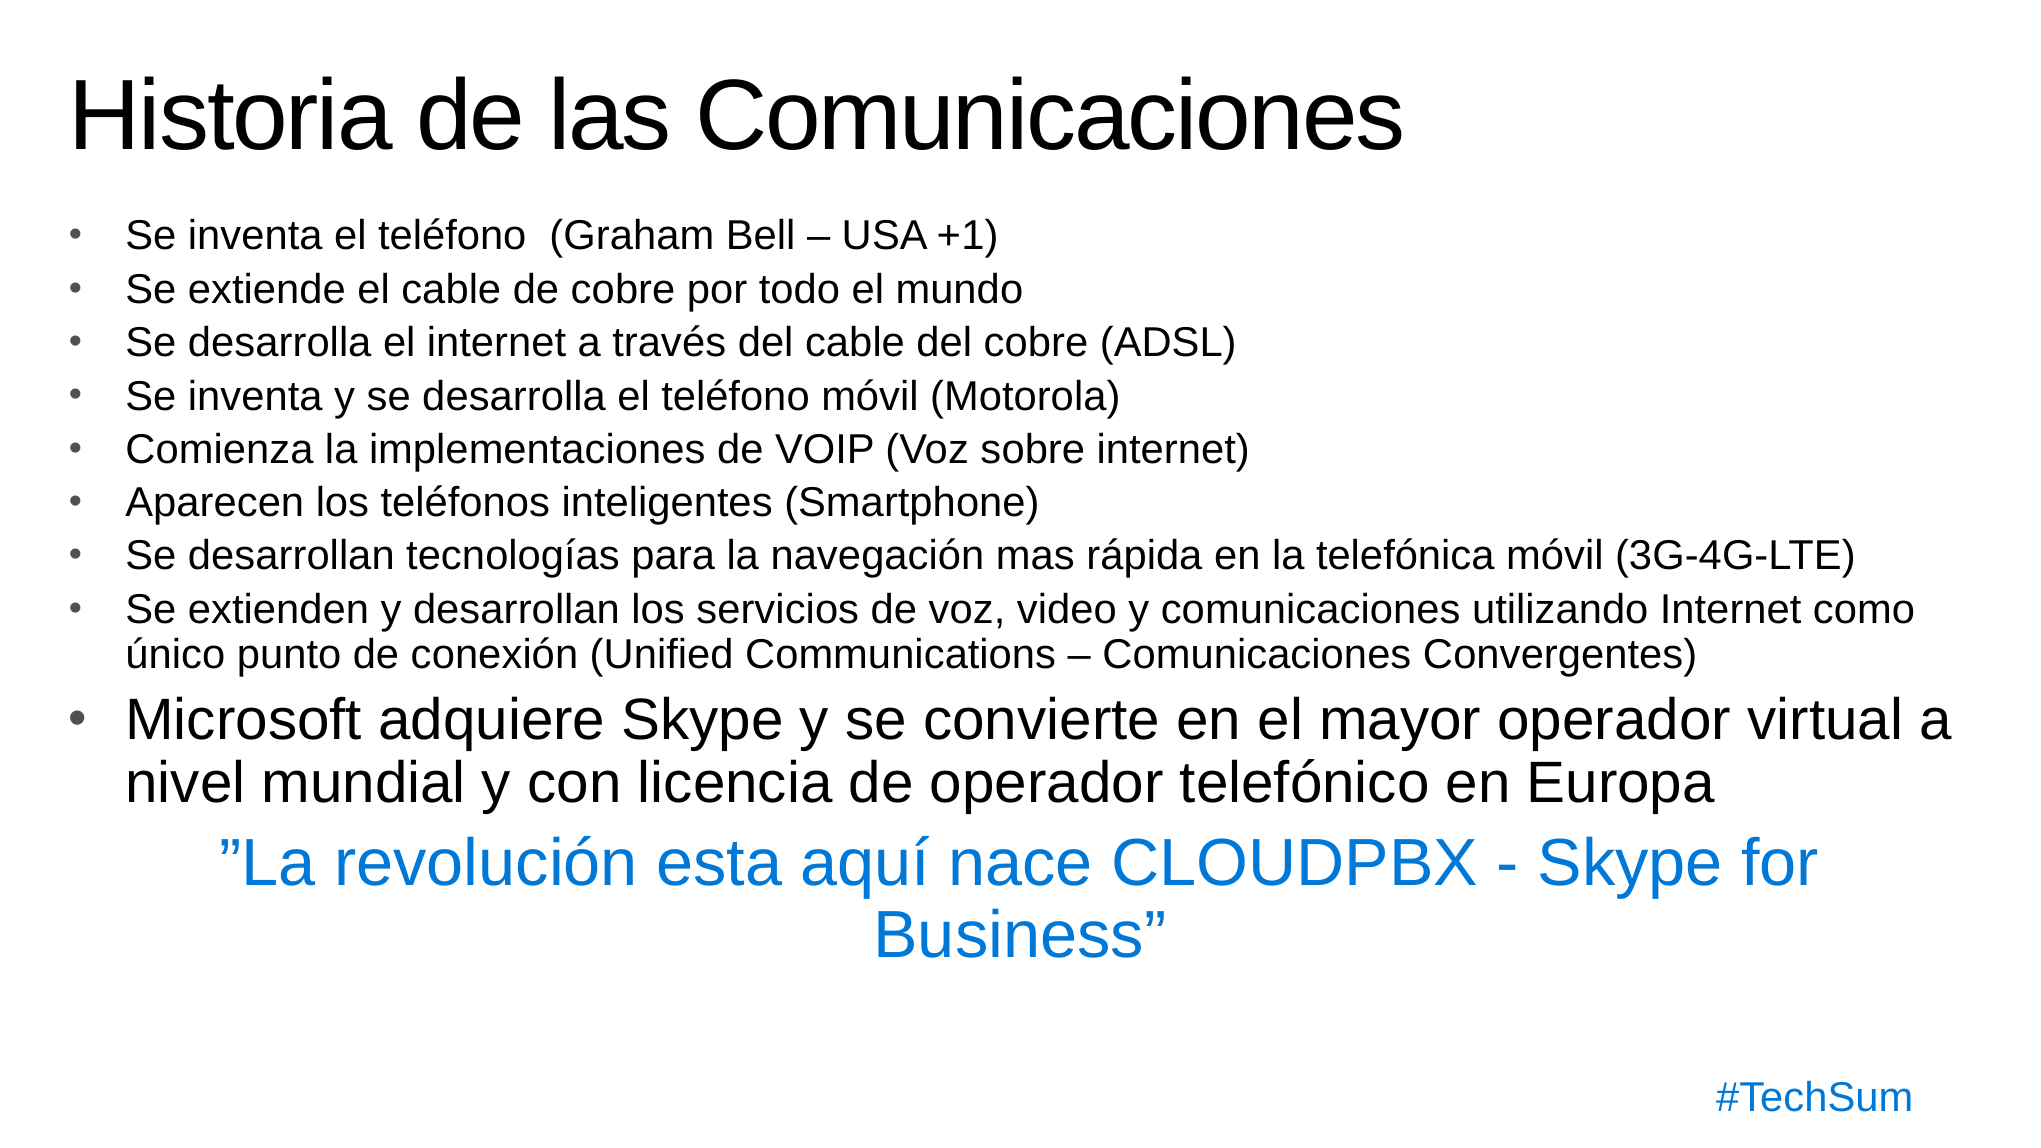

# Historia de las Comunicaciones
Se inventa el teléfono  (Graham Bell – USA +1)
Se extiende el cable de cobre por todo el mundo
Se desarrolla el internet a través del cable del cobre (ADSL)
Se inventa y se desarrolla el teléfono móvil (Motorola)
Comienza la implementaciones de VOIP (Voz sobre internet)
Aparecen los teléfonos inteligentes (Smartphone)
Se desarrollan tecnologías para la navegación mas rápida en la telefónica móvil (3G-4G-LTE)
Se extienden y desarrollan los servicios de voz, video y comunicaciones utilizando Internet como único punto de conexión (Unified Communications – Comunicaciones Convergentes)
Microsoft adquiere Skype y se convierte en el mayor operador virtual a nivel mundial y con licencia de operador telefónico en Europa
”La revolución esta aquí nace CLOUDPBX - Skype for Business”